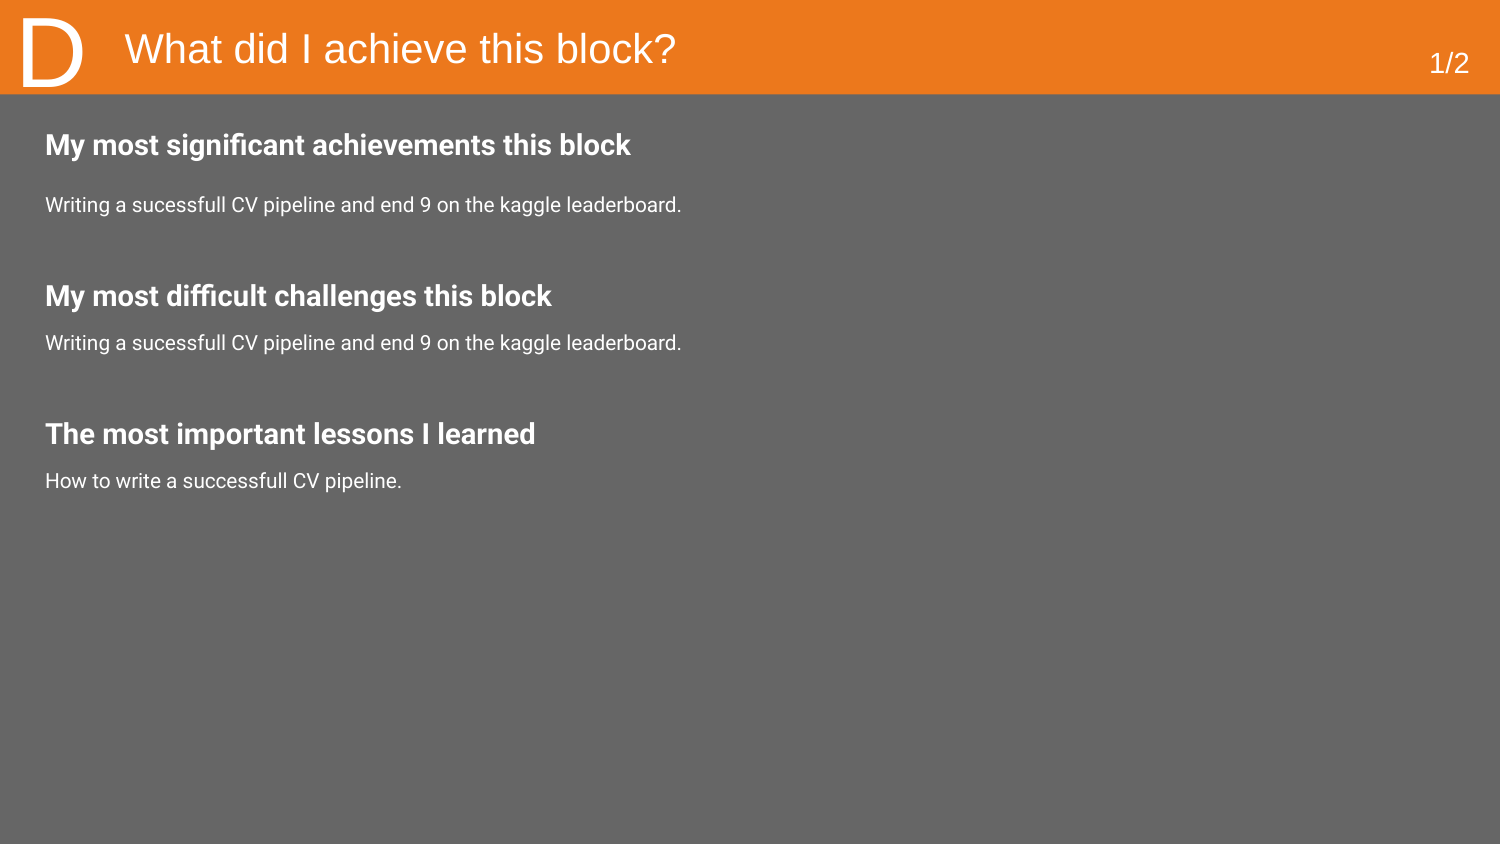

D
# What did I achieve this block?
1/2
My most significant achievements this block
Writing a sucessfull CV pipeline and end 9 on the kaggle leaderboard.

My most difficult challenges this block
Writing a sucessfull CV pipeline and end 9 on the kaggle leaderboard.

The most important lessons I learned
How to write a successfull CV pipeline.